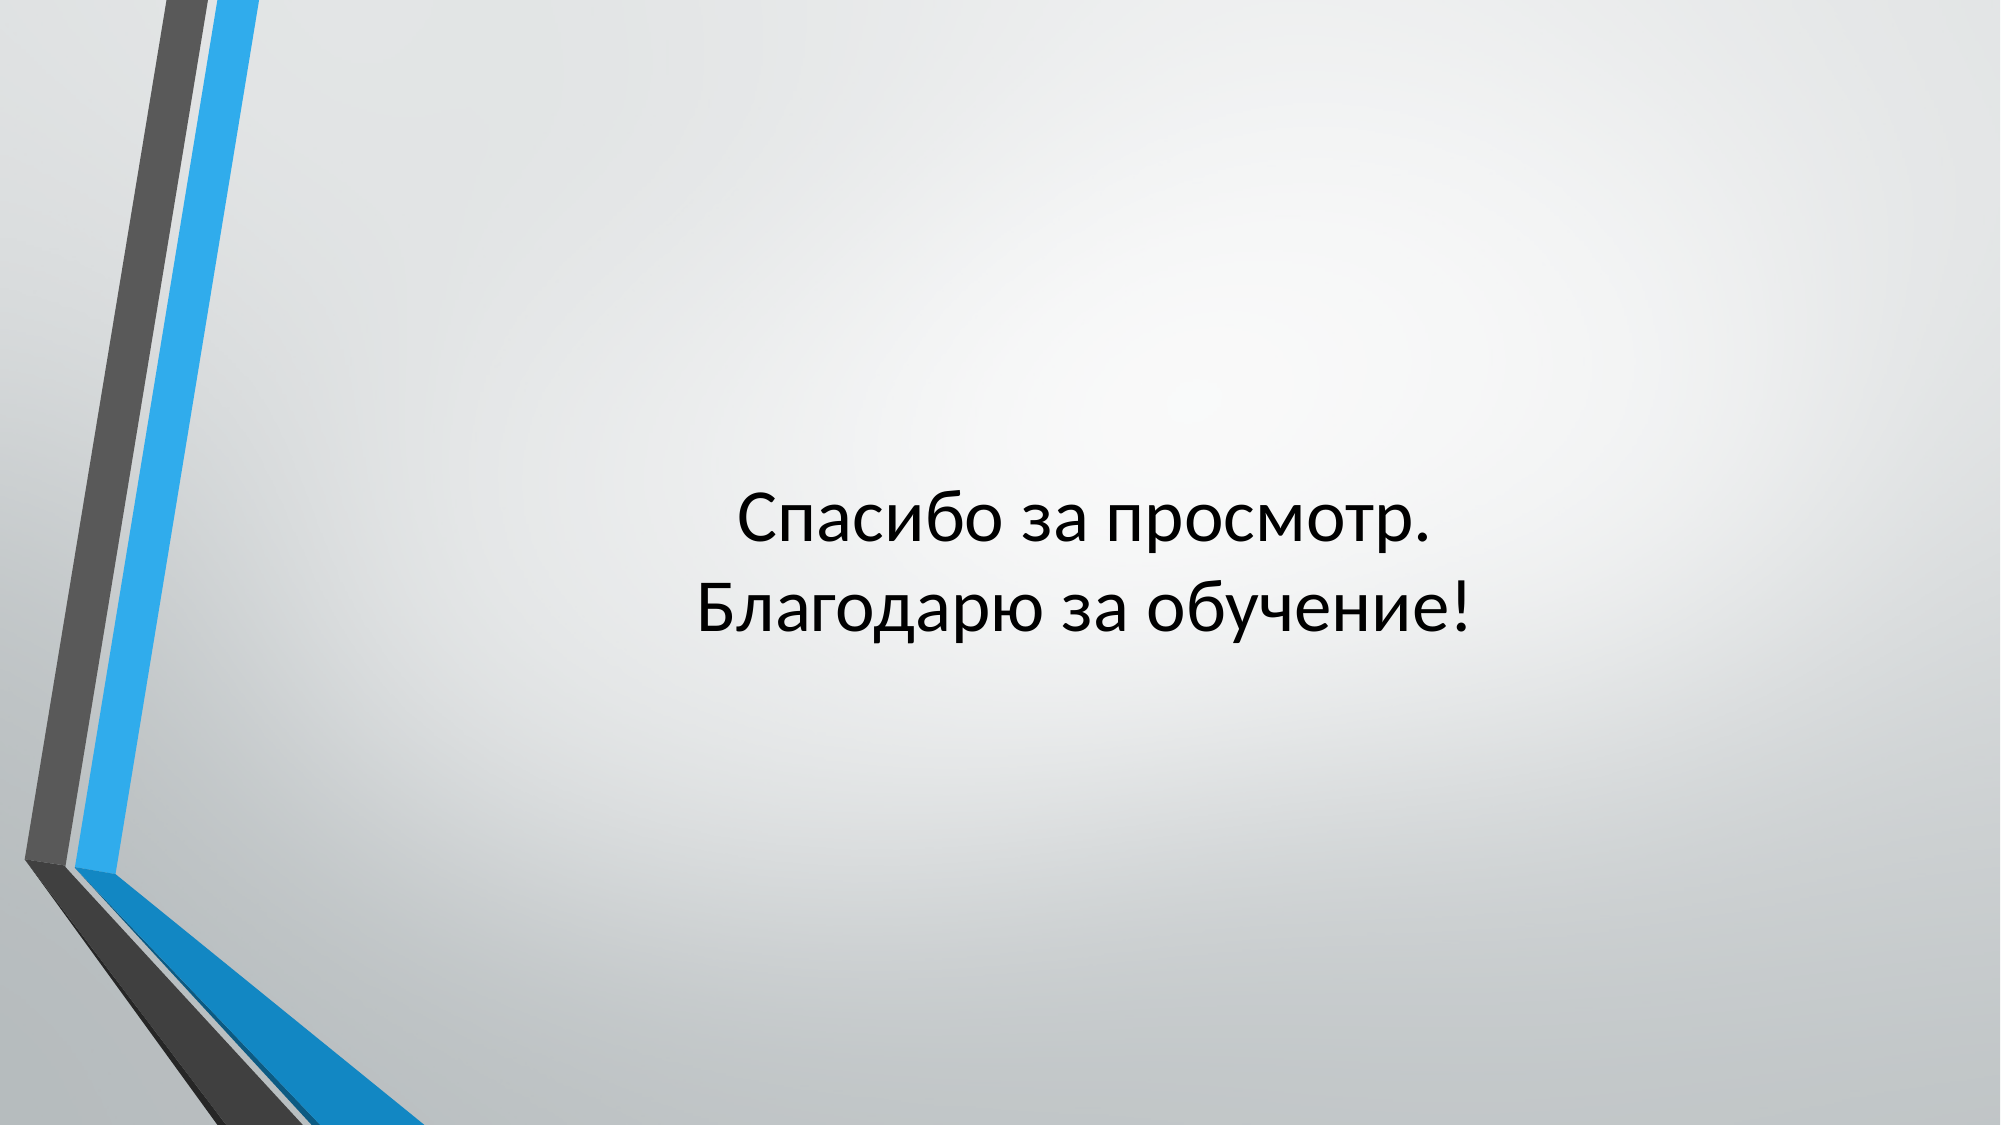

# Спасибо за просмотр. Благодарю за обучение!